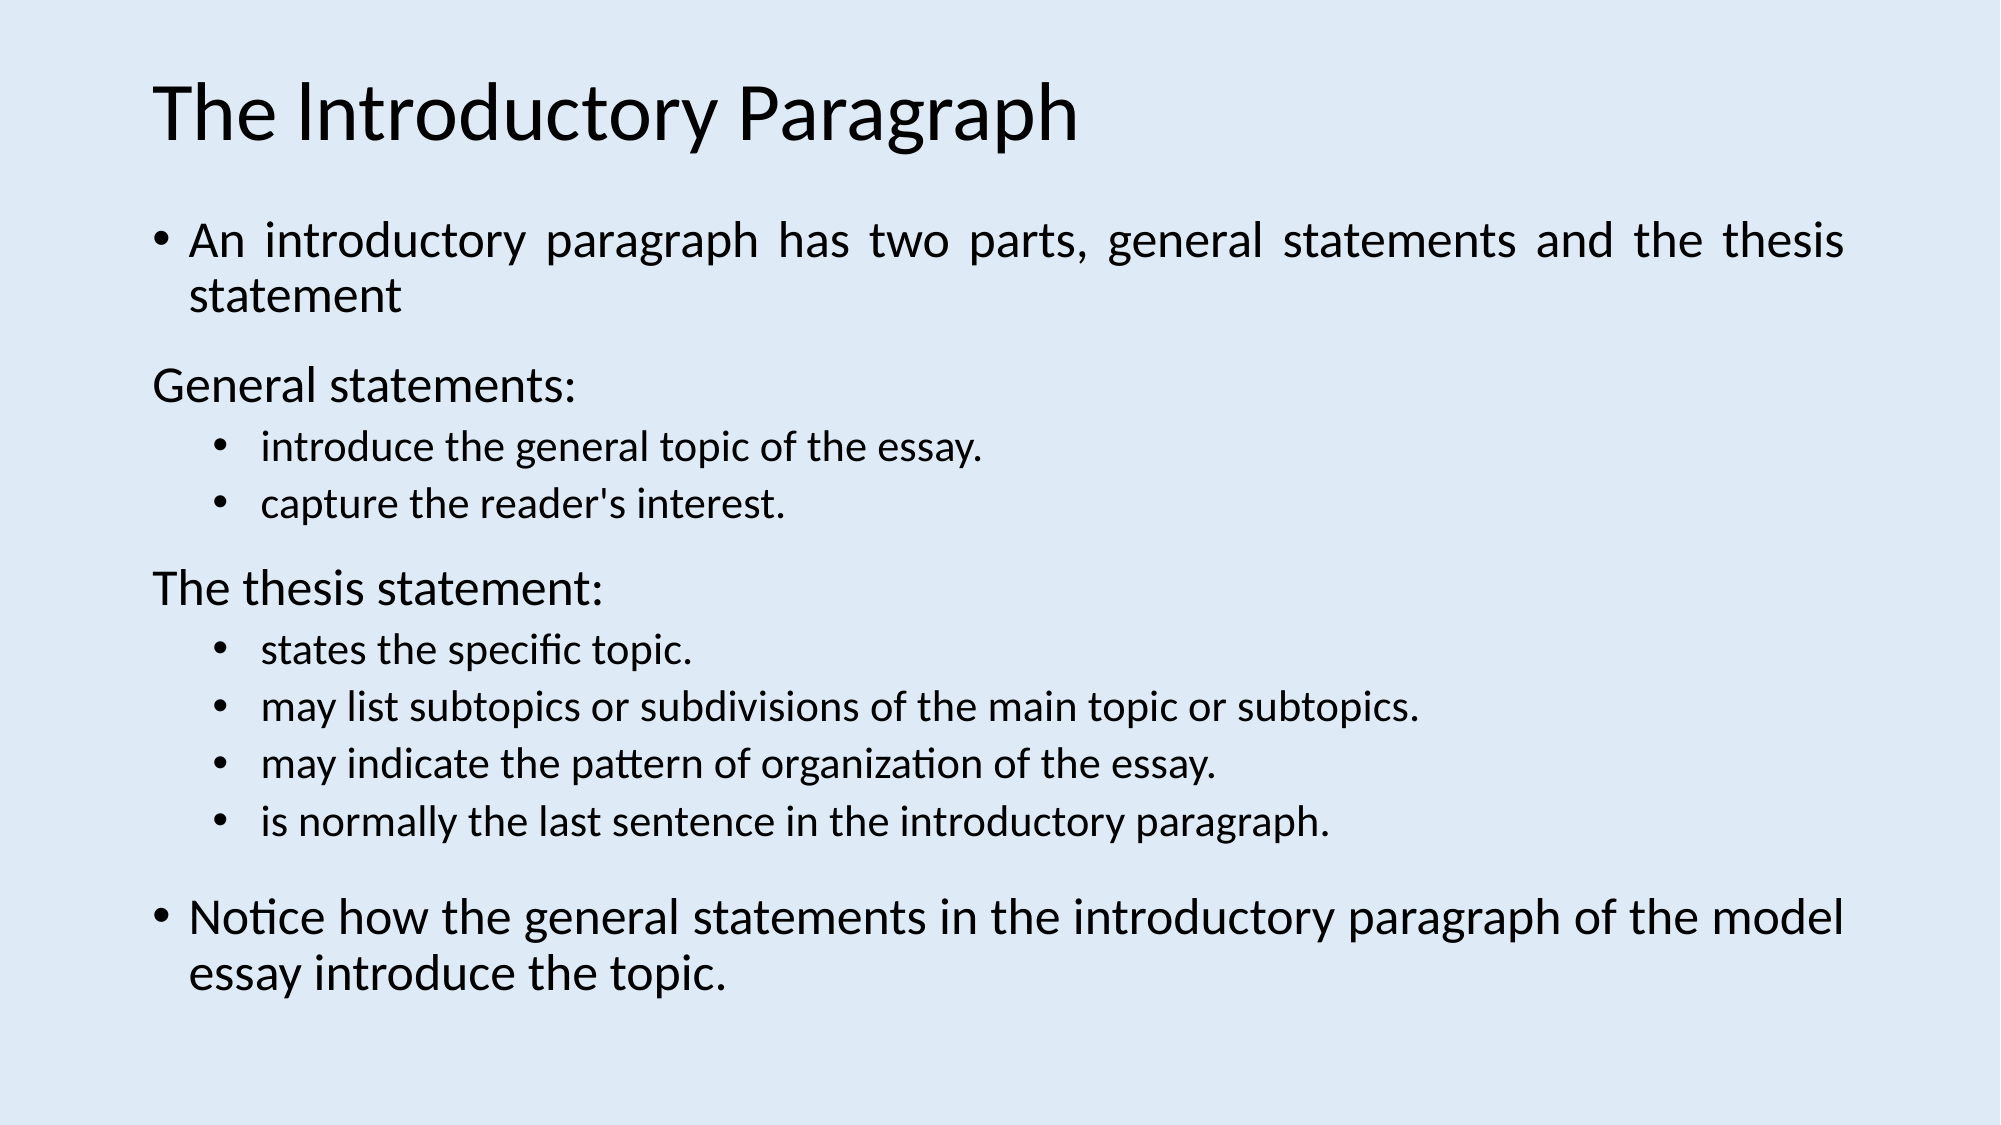

# The lntroductory Paragraph
An introductory paragraph has two parts, general statements and the thesis statement
General statements:
introduce the general topic of the essay.
capture the reader's interest.
The thesis statement:
states the specific topic.
may list subtopics or subdivisions of the main topic or subtopics.
may indicate the pattern of organization of the essay.
is normally the last sentence in the introductory paragraph.
Notice how the general statements in the introductory paragraph of the model essay introduce the topic.